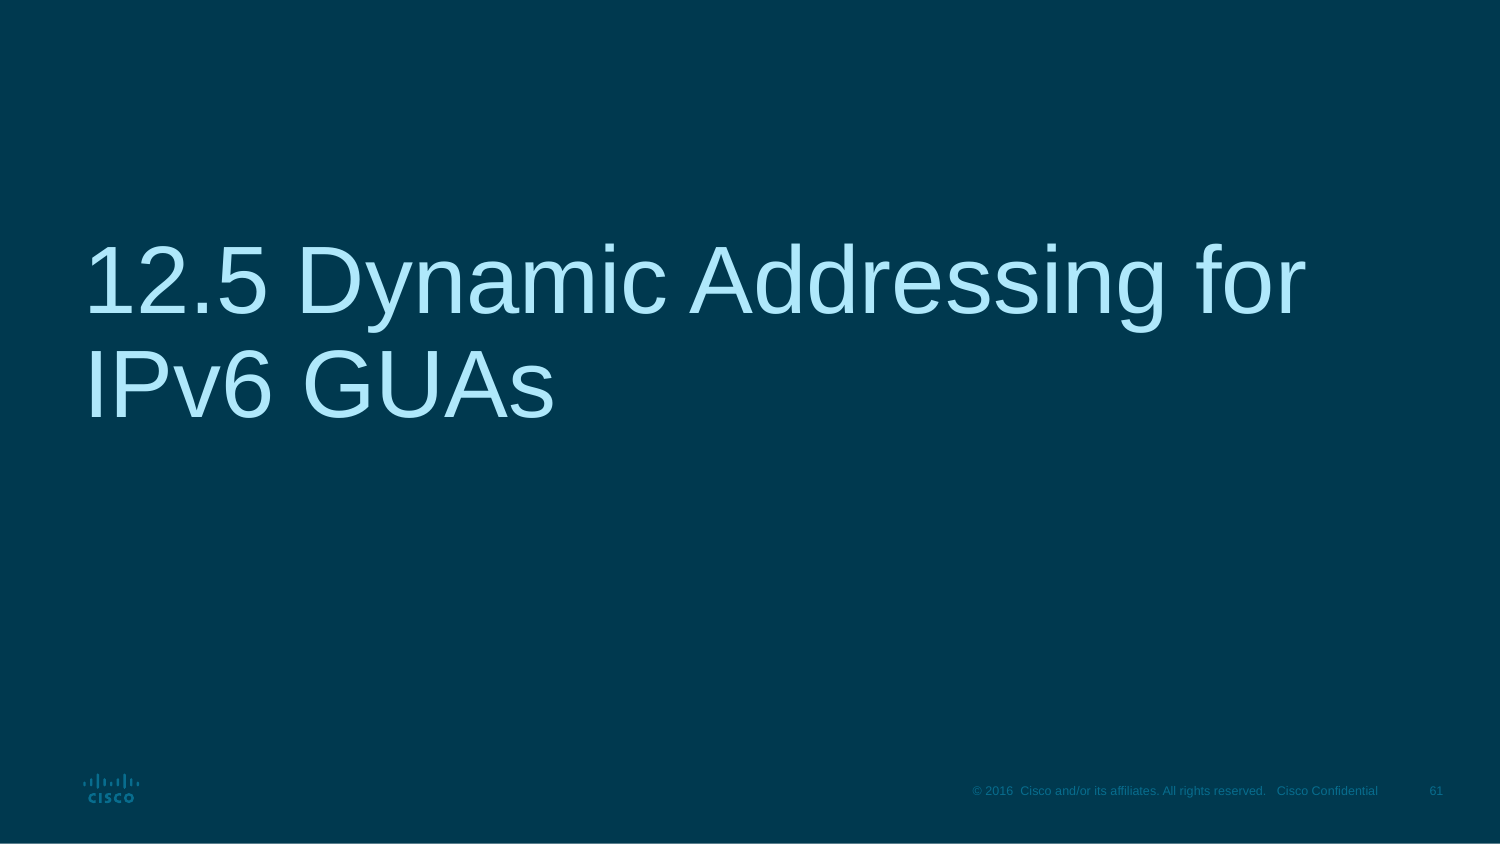

# 12.5 Dynamic Addressing for IPv6 GUAs